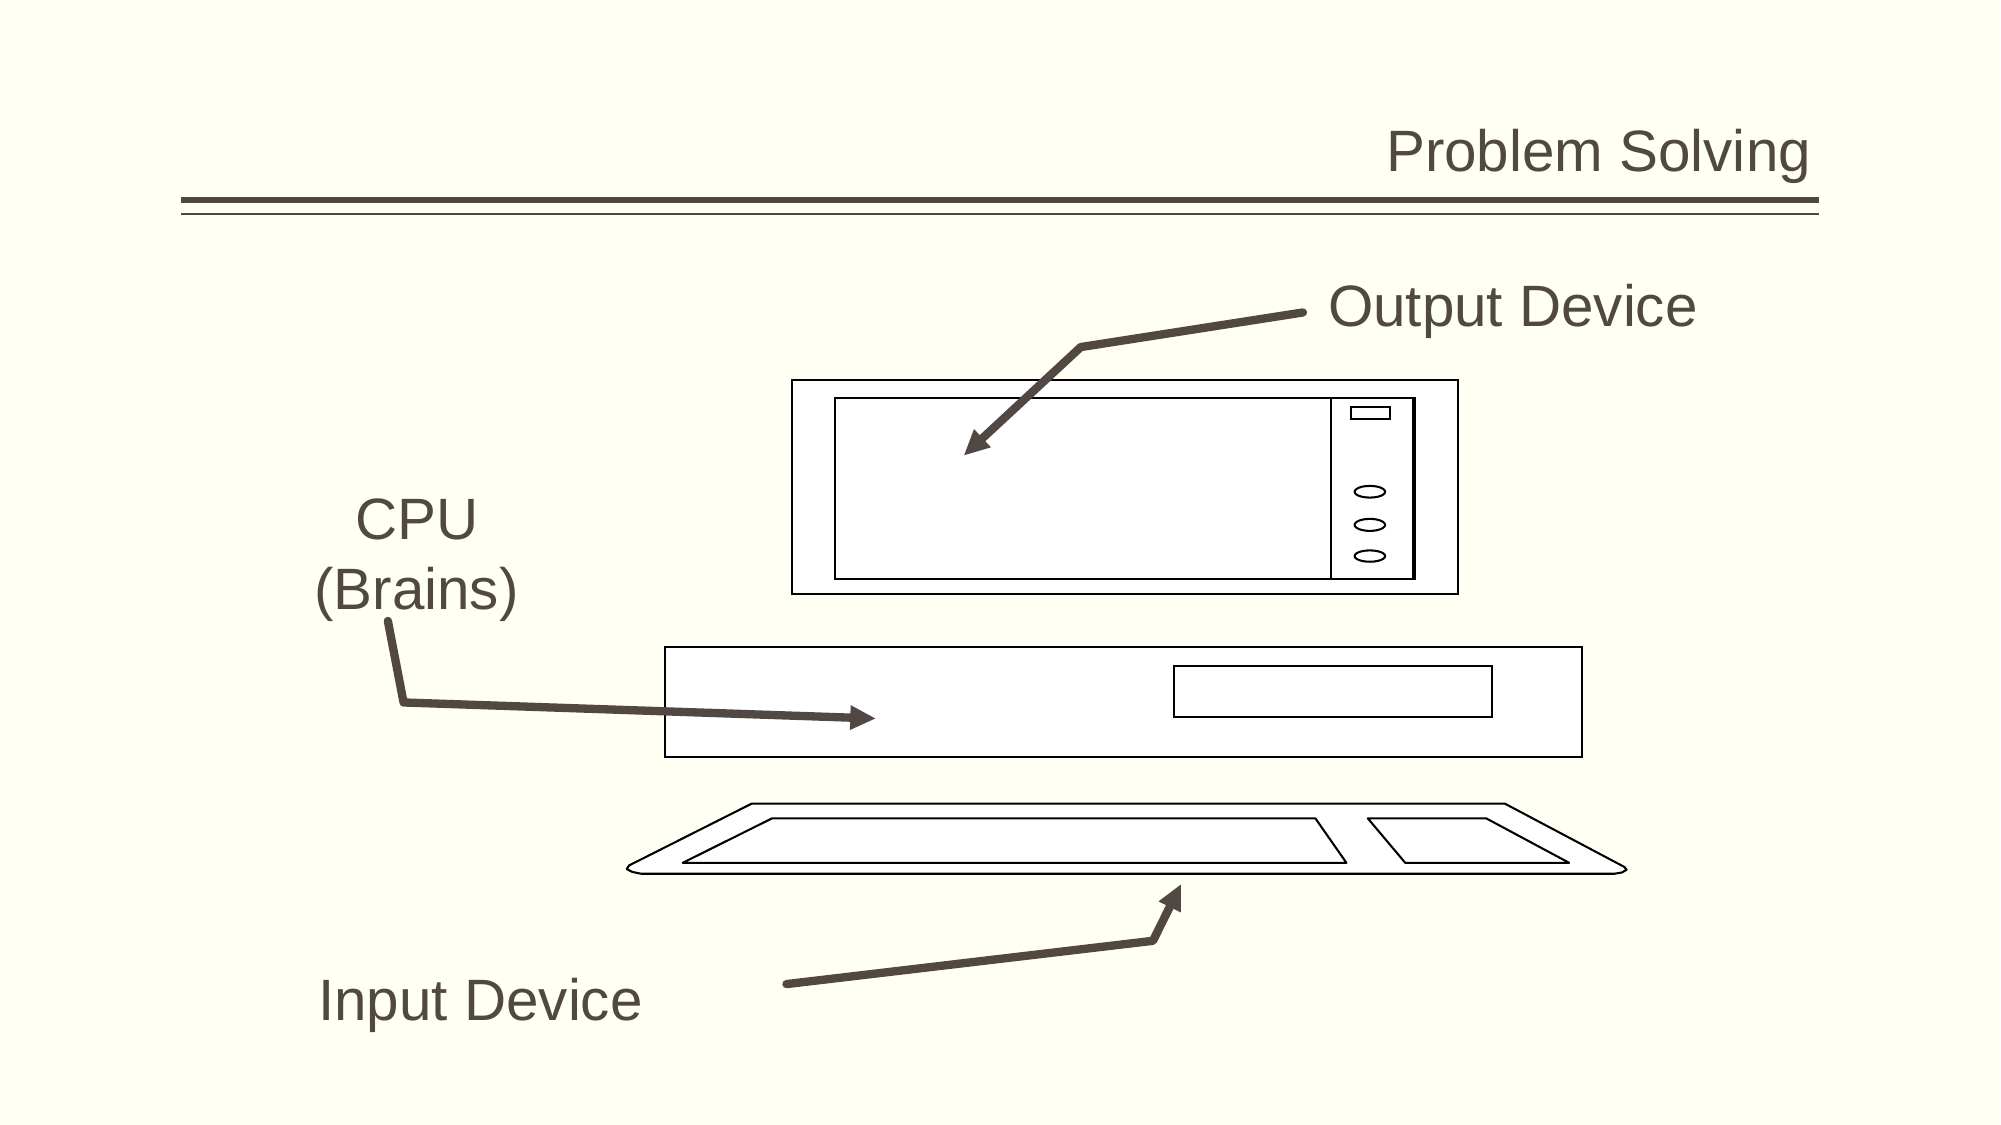

# Problem Solving
Output Device

CPU
(Brains)

Input Device